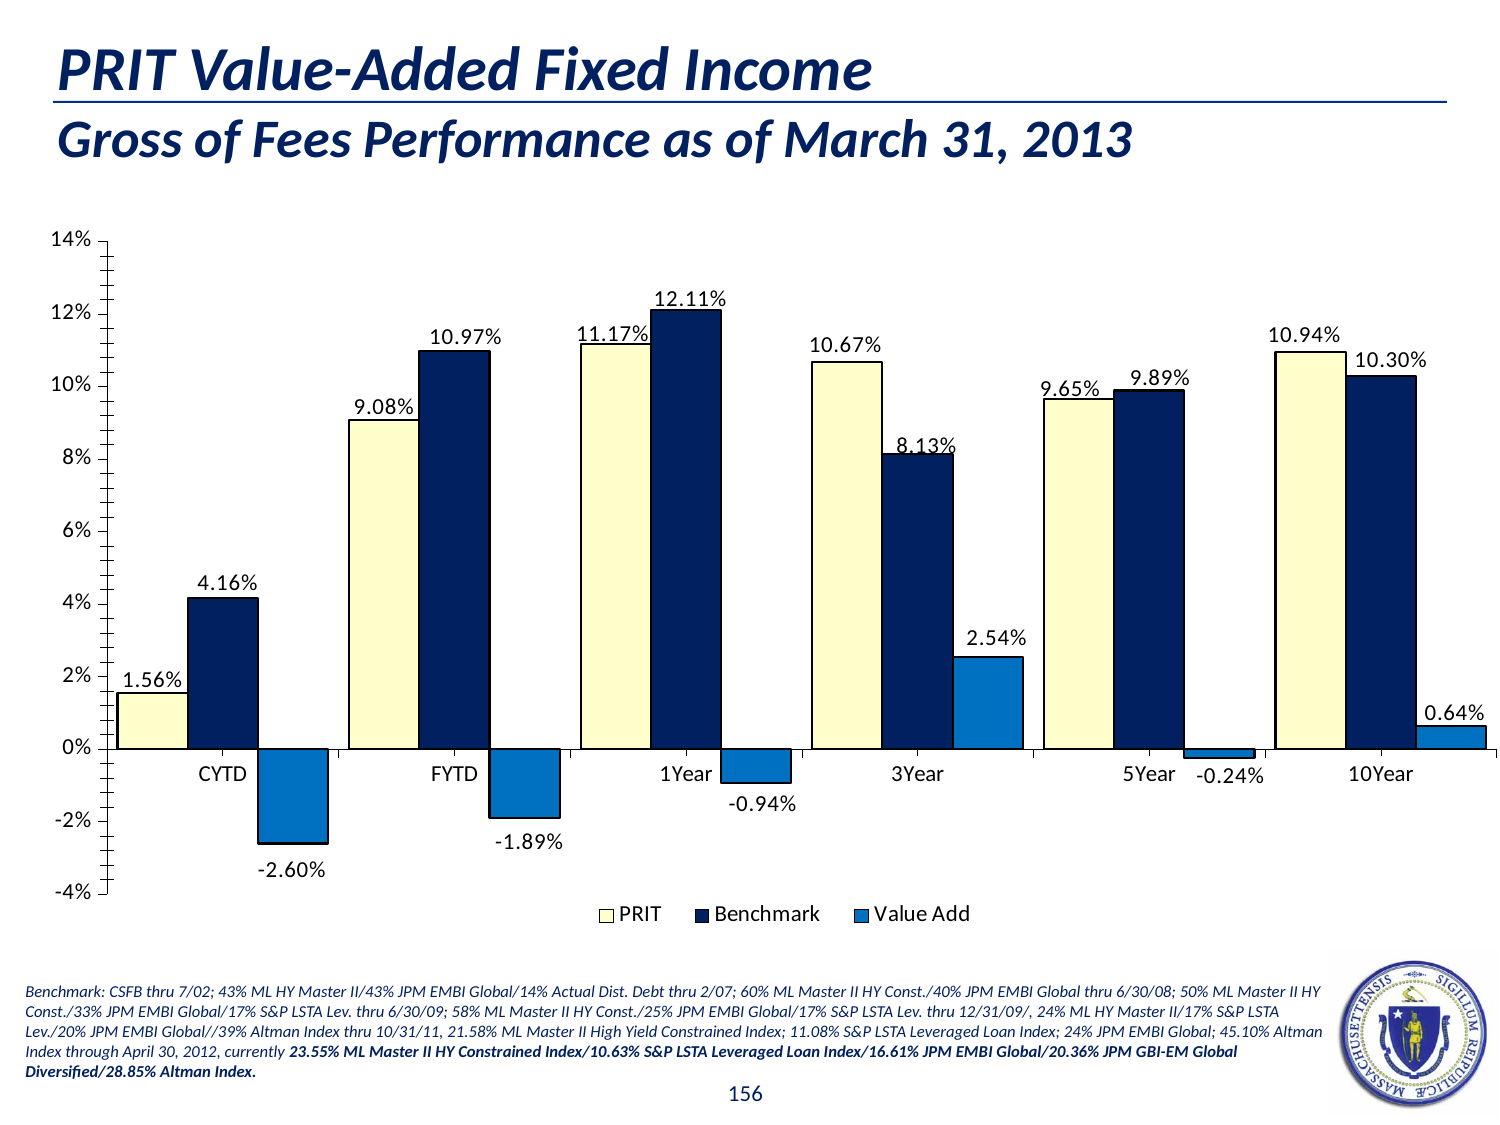

# PRIT Value-Added Fixed Income Gross of Fees Performance as of March 31, 2013

### Chart

| Category | PRIT | Benchmark | Value Add |
|---|---|---|---|
| CYTD | 0.0156 | 0.0416 | -0.026 |
| FYTD | 0.0908 | 0.1097 | -0.0189 |
| 1Year | 0.1117 | 0.1211 | -0.009400000000000006 |
| 3Year | 0.1067 | 0.0813 | 0.025400000000000006 |
| 5Year | 0.0965 | 0.0989 | -0.0023999999999999994 |
| 10Year | 0.1094 | 0.103 | 0.006400000000000003 |
Benchmark: CSFB thru 7/02; 43% ML HY Master II/43% JPM EMBI Global/14% Actual Dist. Debt thru 2/07; 60% ML Master II HY Const./40% JPM EMBI Global thru 6/30/08; 50% ML Master II HY Const./33% JPM EMBI Global/17% S&P LSTA Lev. thru 6/30/09; 58% ML Master II HY Const./25% JPM EMBI Global/17% S&P LSTA Lev. thru 12/31/09/, 24% ML HY Master II/17% S&P LSTA Lev./20% JPM EMBI Global//39% Altman Index thru 10/31/11, 21.58% ML Master II High Yield Constrained Index; 11.08% S&P LSTA Leveraged Loan Index; 24% JPM EMBI Global; 45.10% Altman Index through April 30, 2012, currently 23.55% ML Master II HY Constrained Index/10.63% S&P LSTA Leveraged Loan Index/16.61% JPM EMBI Global/20.36% JPM GBI-EM Global Diversified/28.85% Altman Index.